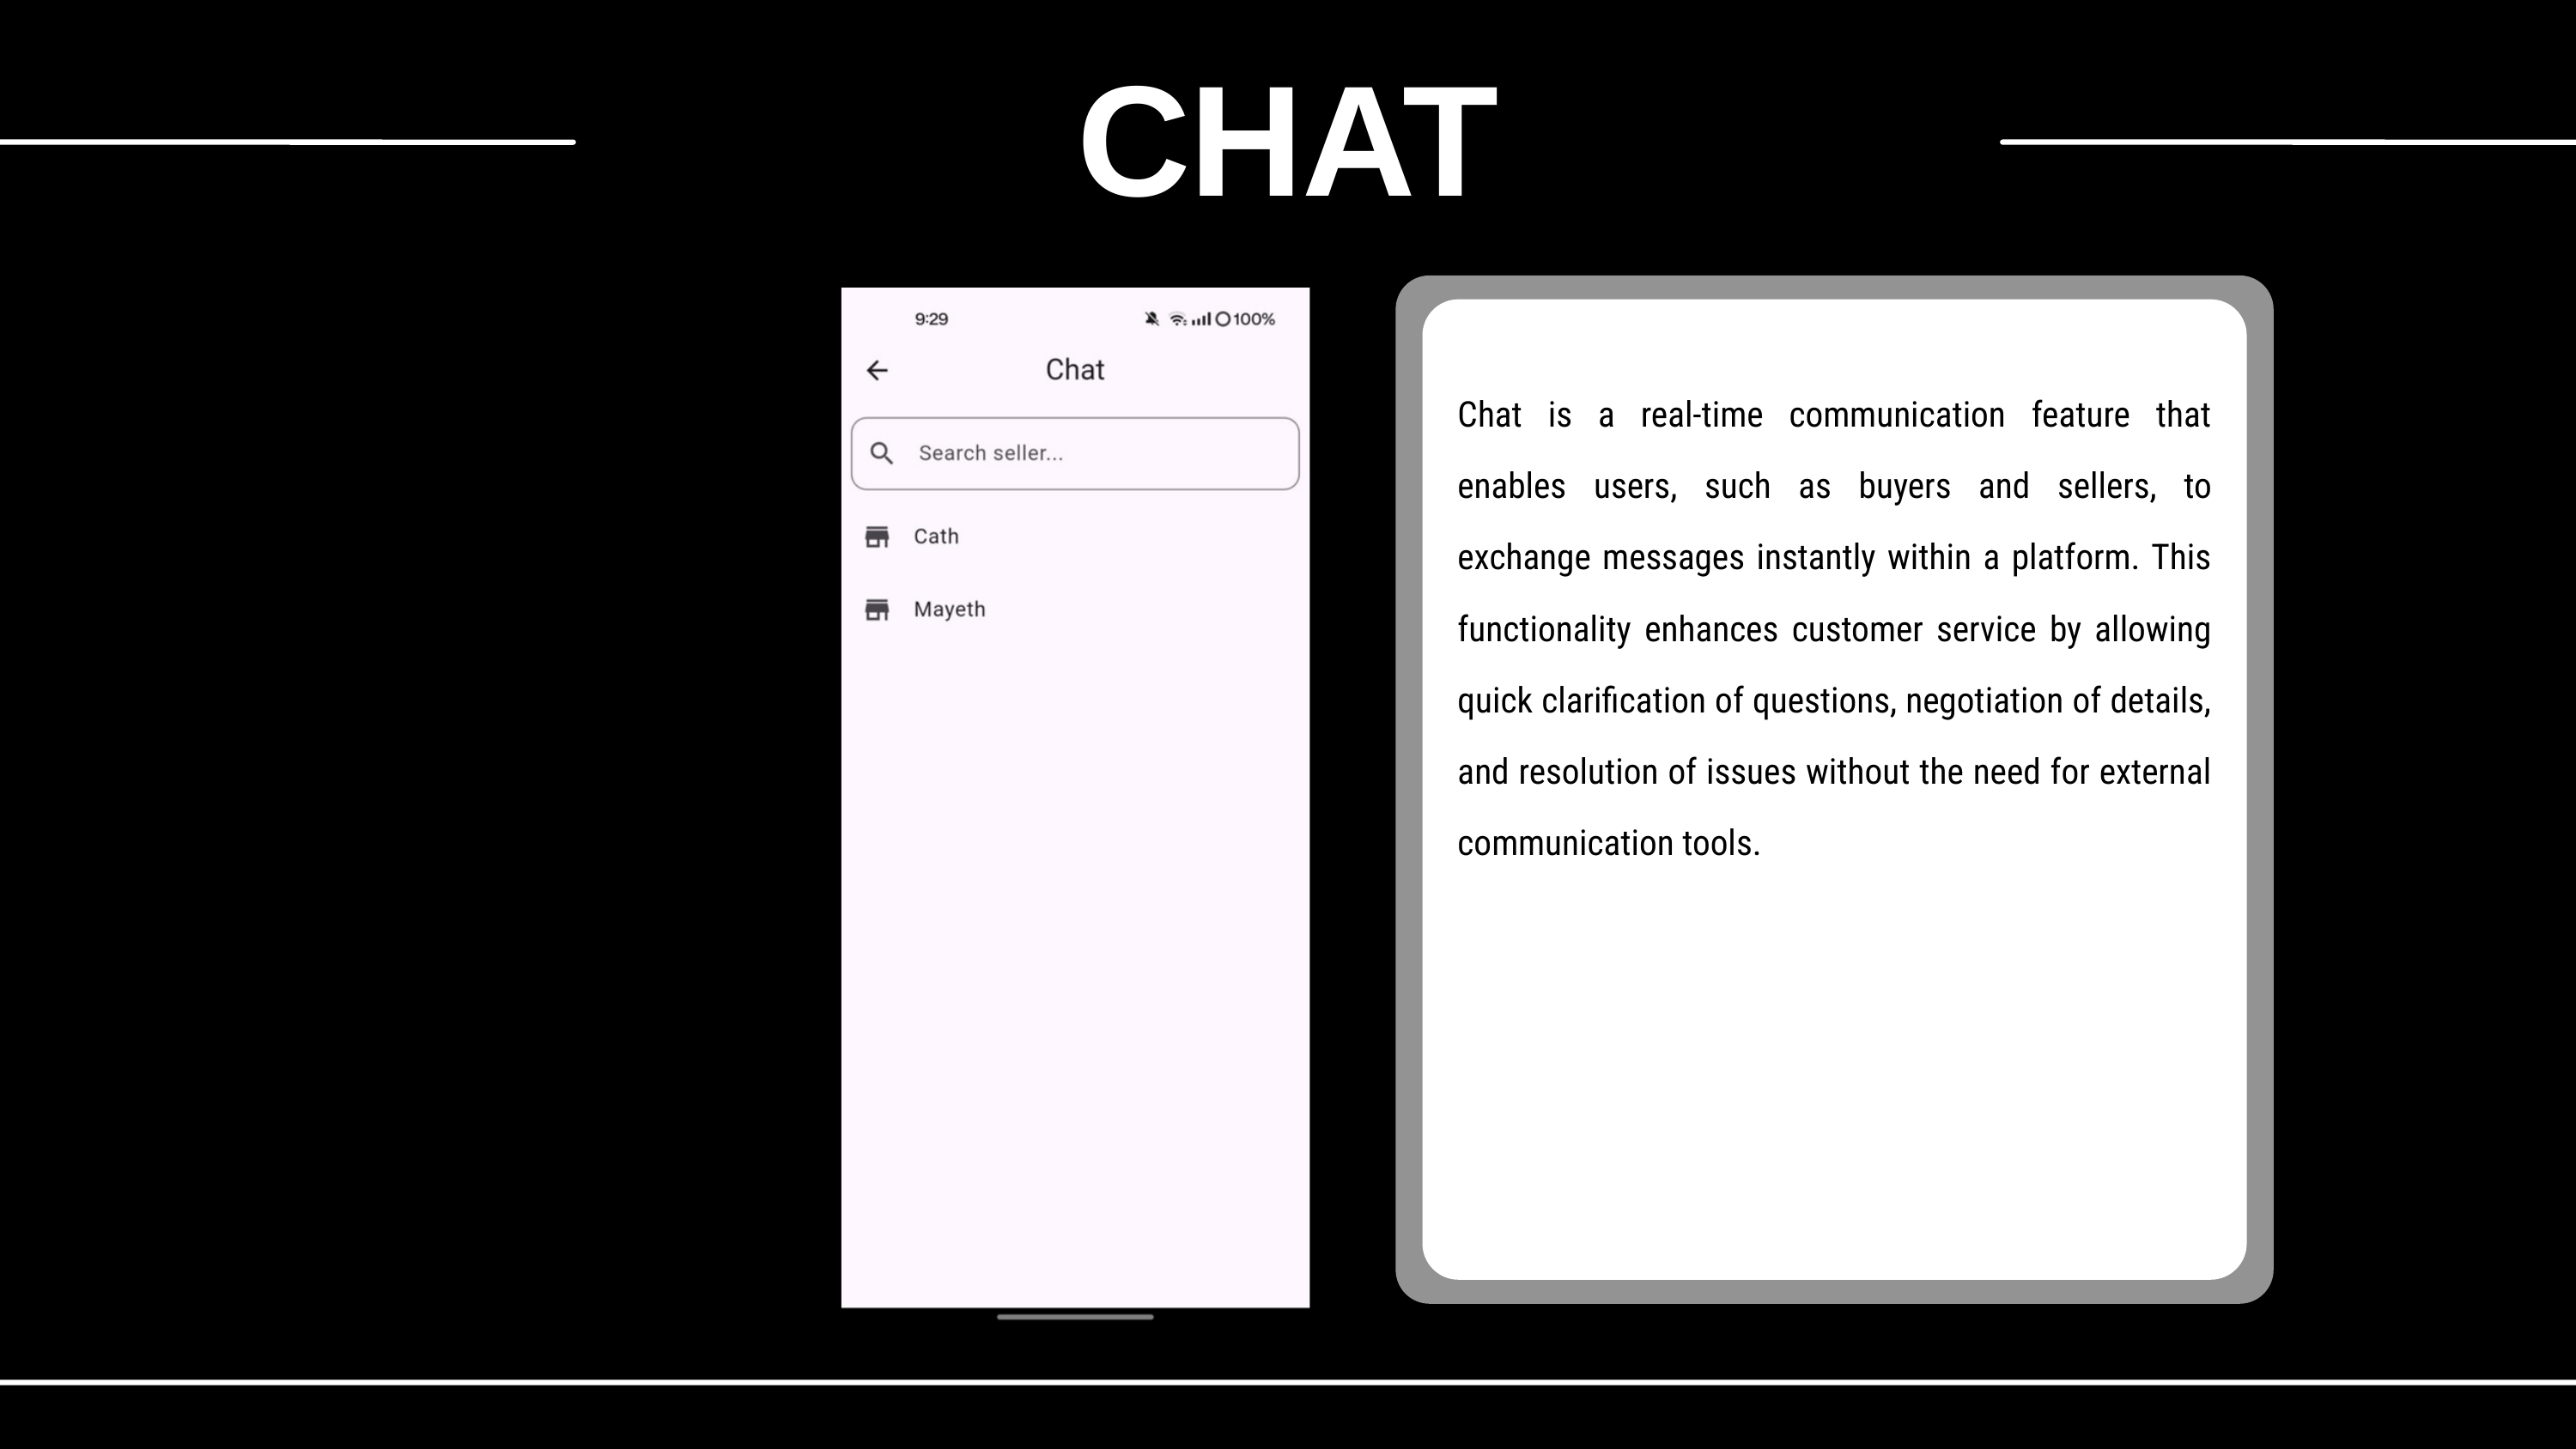

CHAT

Chat is a real-time communication feature that enables users, such as buyers and sellers, to exchange messages instantly within a platform. This functionality enhances customer service by allowing quick clarification of questions, negotiation of details, and resolution of issues without the need for external communication tools.